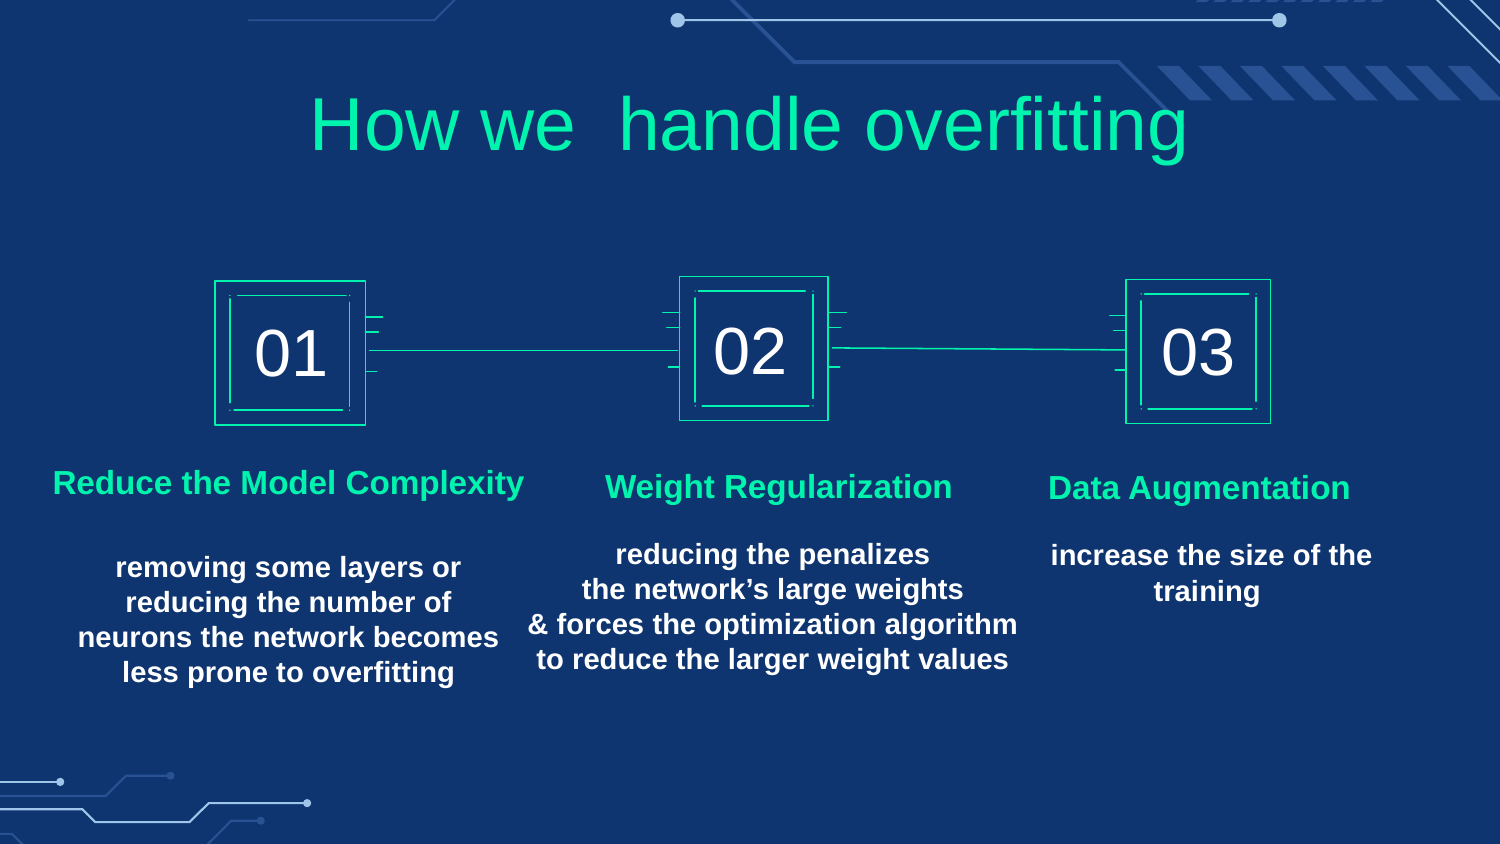

# How we  handle overfitting

02
03
01
Reduce the Model Complexity
Weight Regularization
Data Augmentation
reducing the penalizes the network’s large weights & forces the optimization algorithm to reduce the larger weight values
removing some layers or reducing the number of neurons the network becomes less prone to overfitting
 increase the size of the training